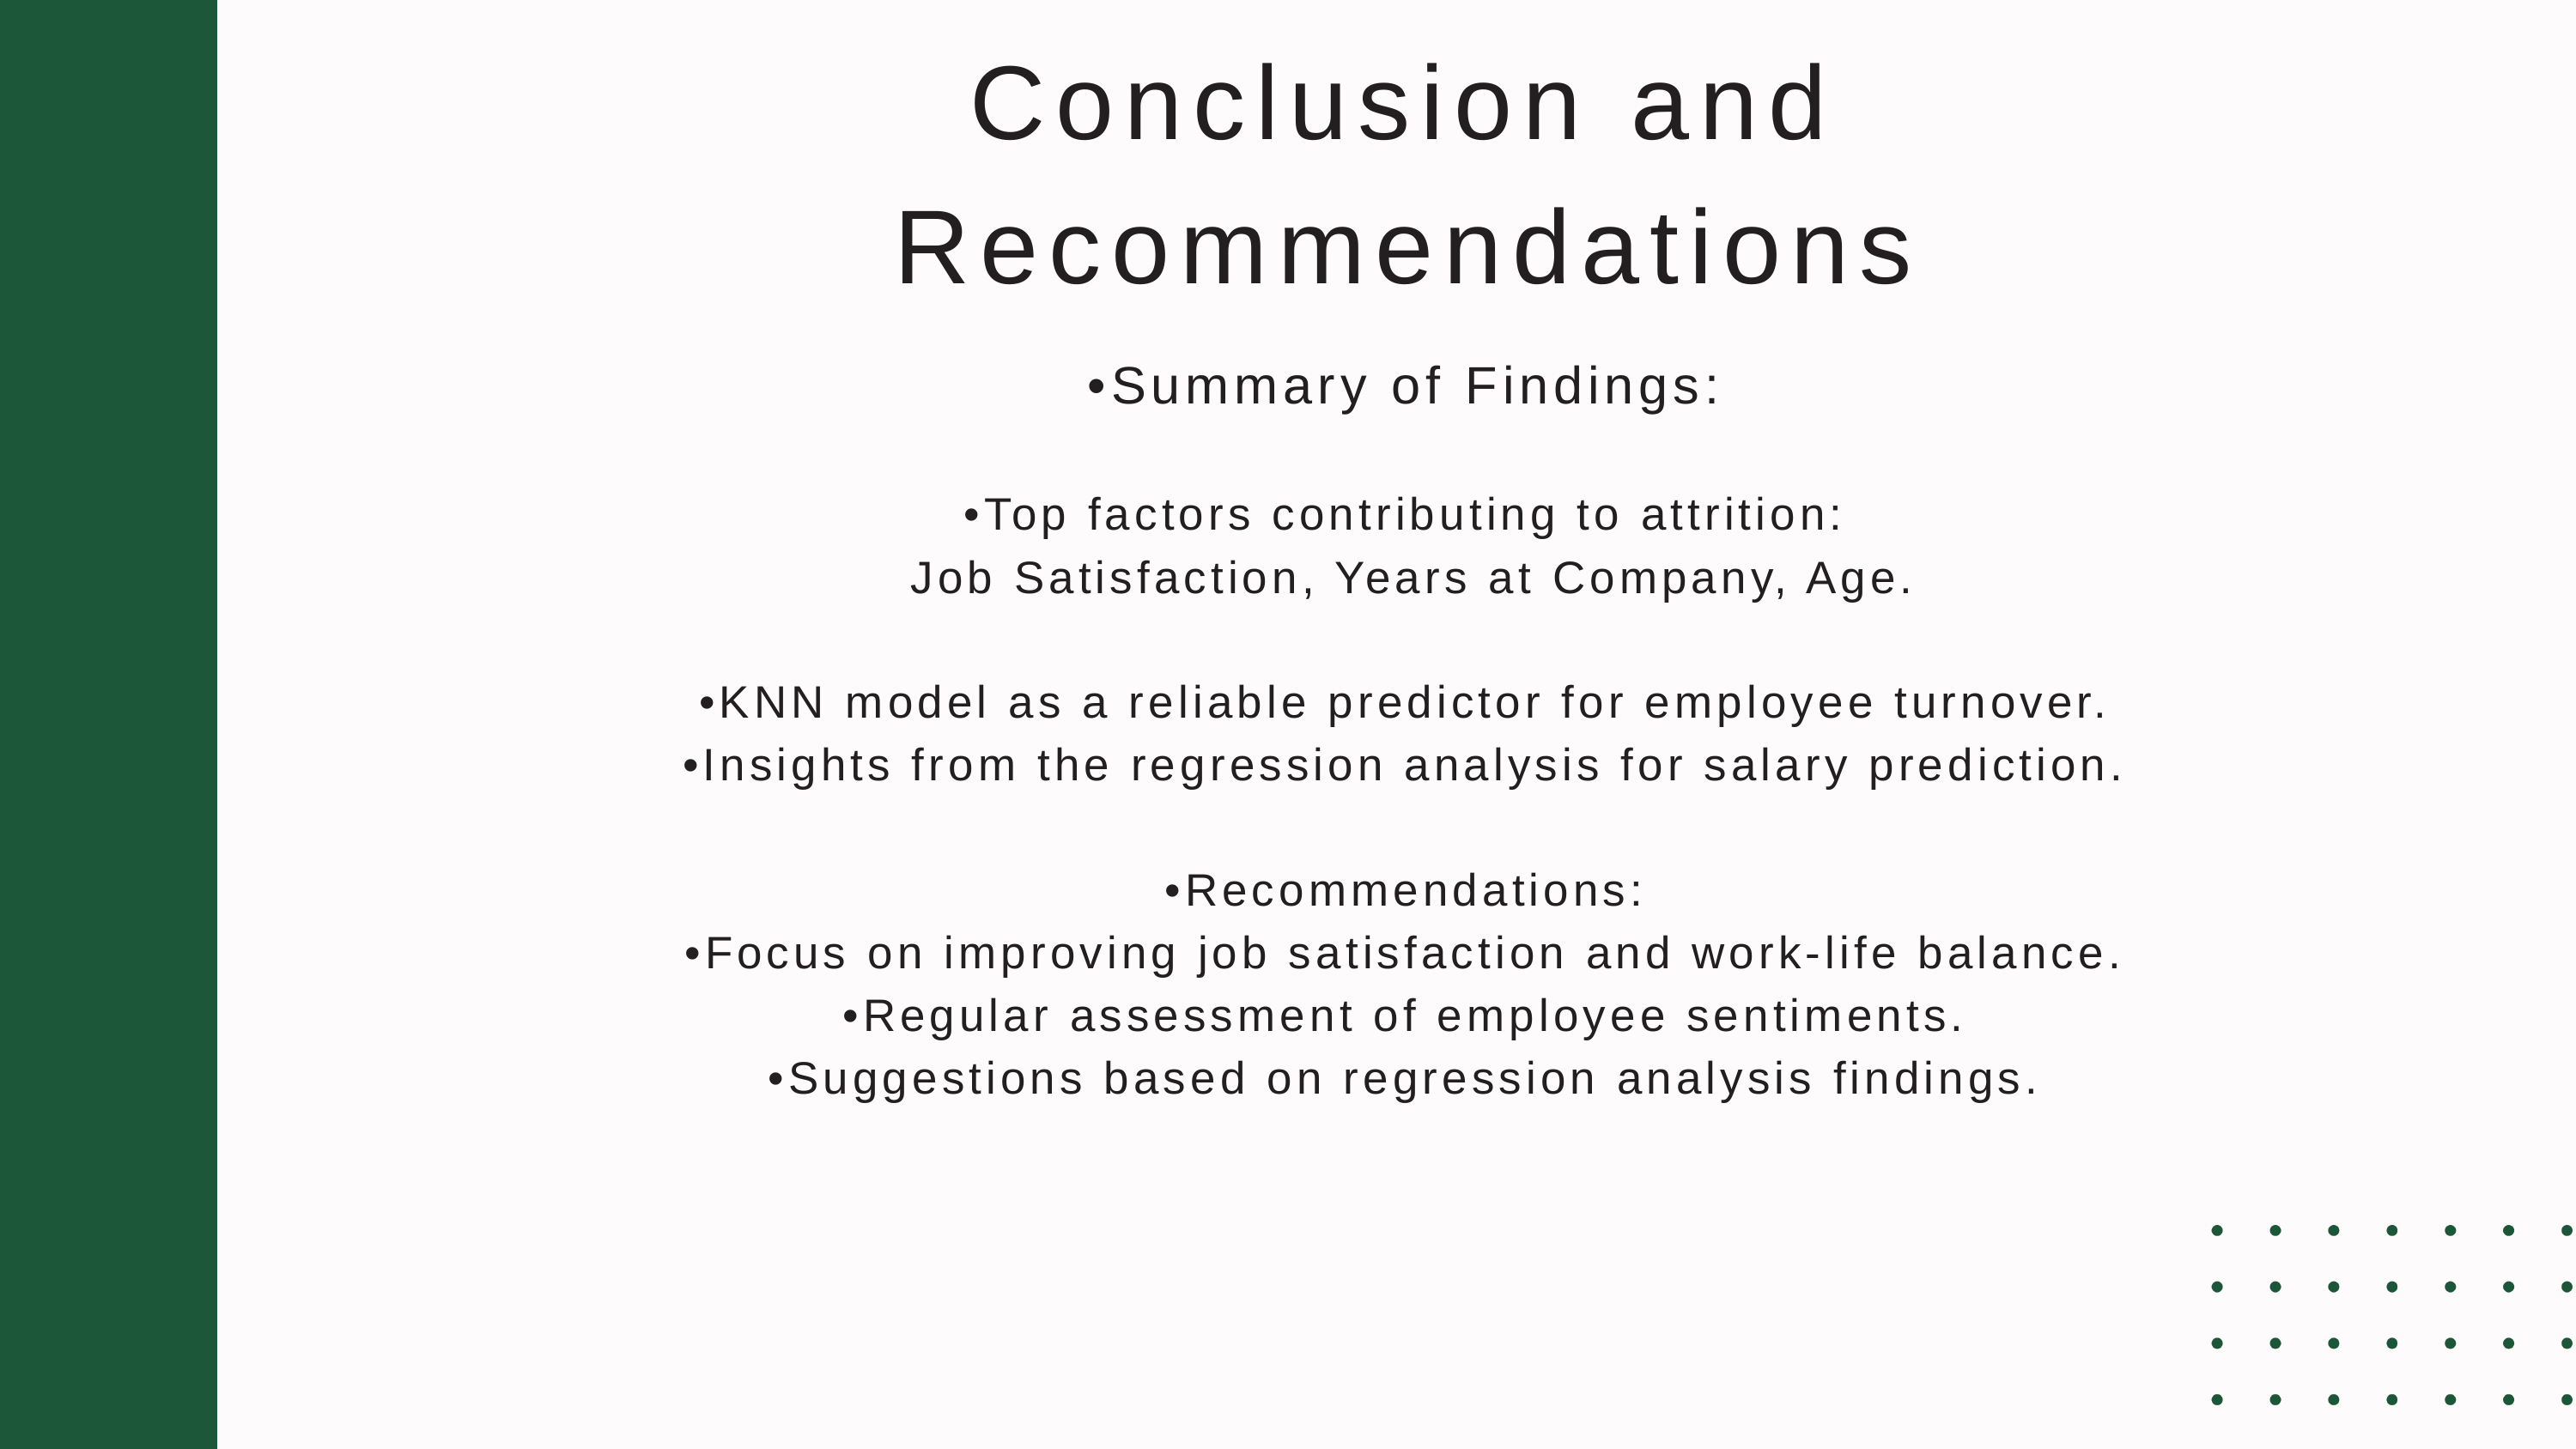

Conclusion and Recommendations
•Summary of Findings:

•Top factors contributing to attrition:
 Job Satisfaction, Years at Company, Age.

•KNN model as a reliable predictor for employee turnover.
•Insights from the regression analysis for salary prediction.

•Recommendations:
•Focus on improving job satisfaction and work-life balance.
•Regular assessment of employee sentiments.
•Suggestions based on regression analysis findings.